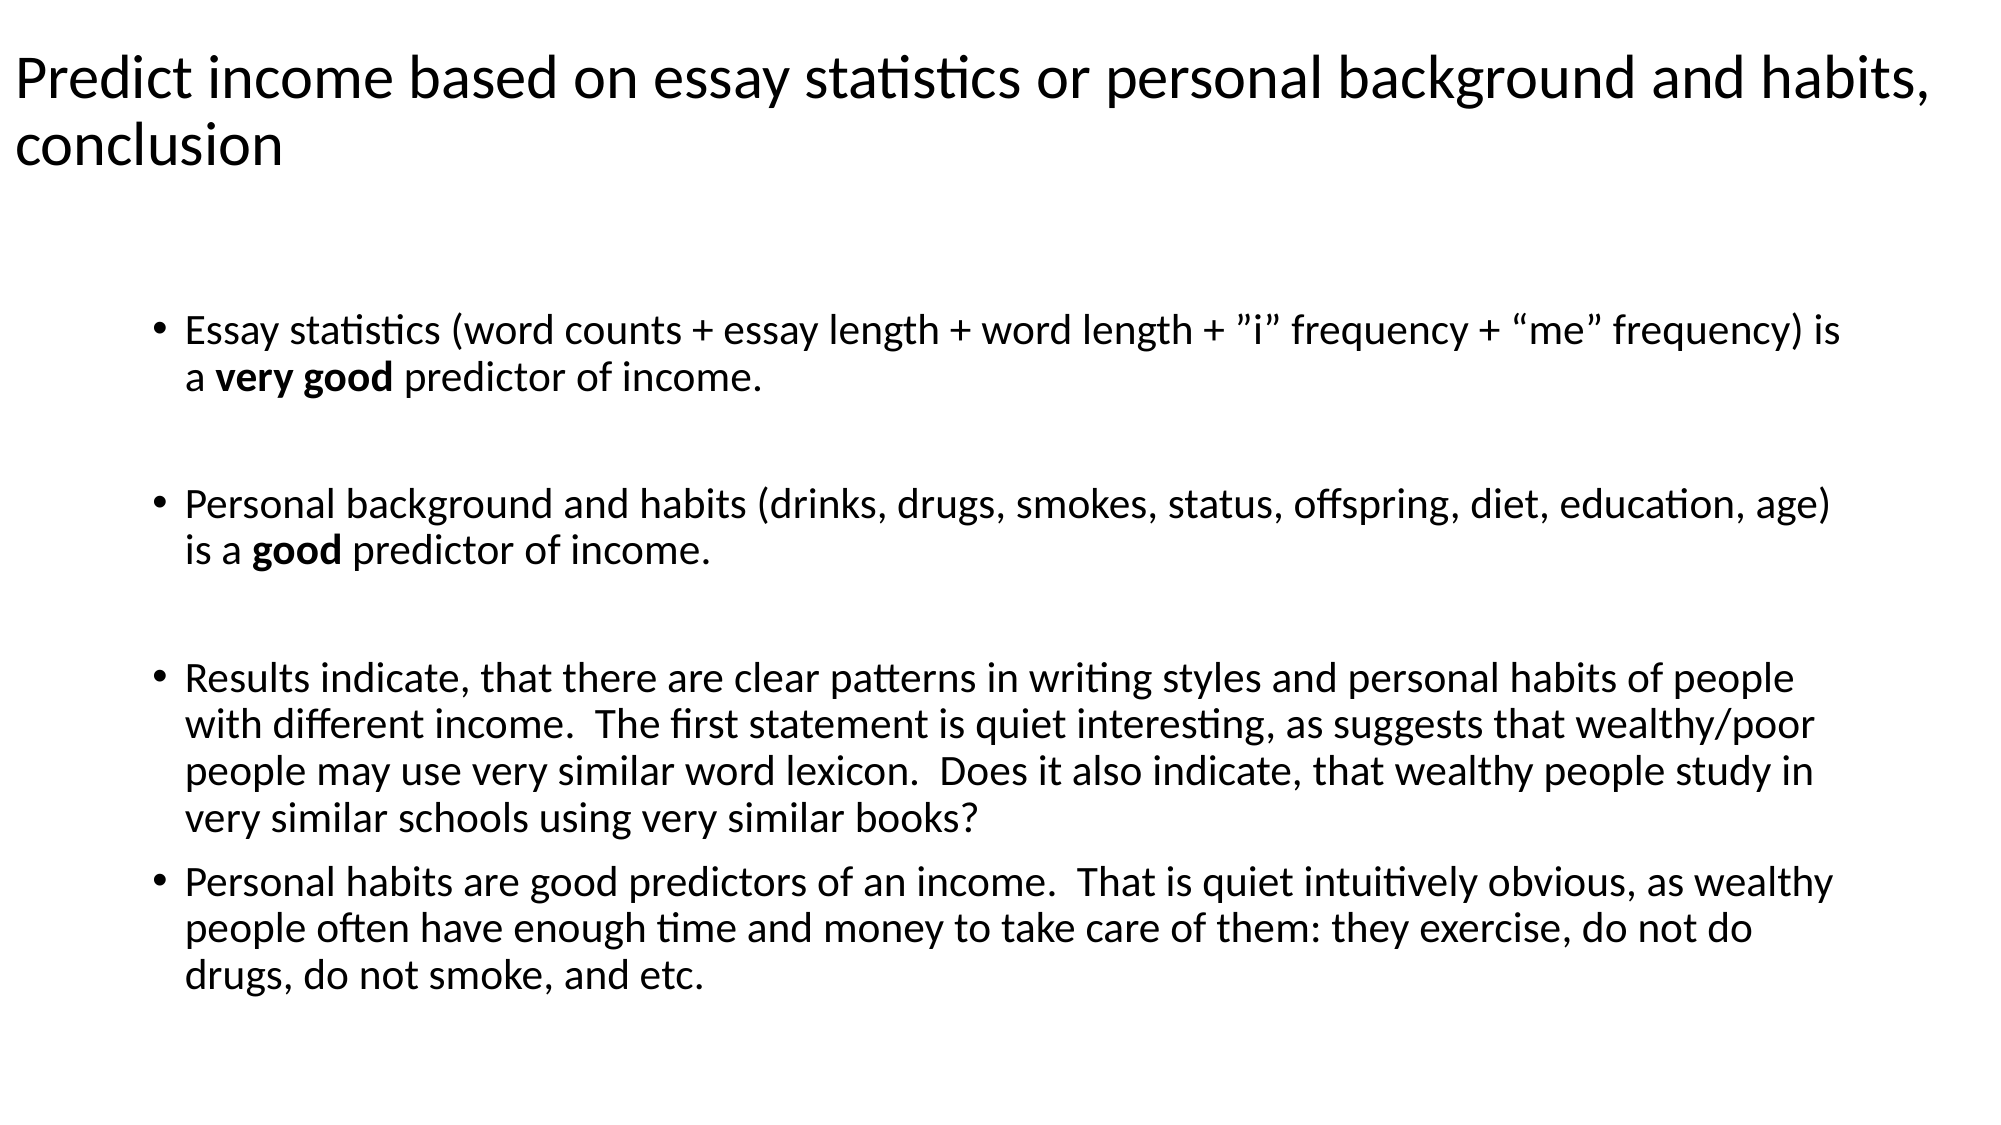

# Predict income based on essay statistics or personal background and habits, conclusion
Essay statistics (word counts + essay length + word length + ”i” frequency + “me” frequency) is a very good predictor of income.

Personal background and habits (drinks, drugs, smokes, status, offspring, diet, education, age) is a good predictor of income.

Results indicate, that there are clear patterns in writing styles and personal habits of people with different income.  The first statement is quiet interesting, as suggests that wealthy/poor people may use very similar word lexicon.  Does it also indicate, that wealthy people study in very similar schools using very similar books?
Personal habits are good predictors of an income.  That is quiet intuitively obvious, as wealthy people often have enough time and money to take care of them: they exercise, do not do drugs, do not smoke, and etc.